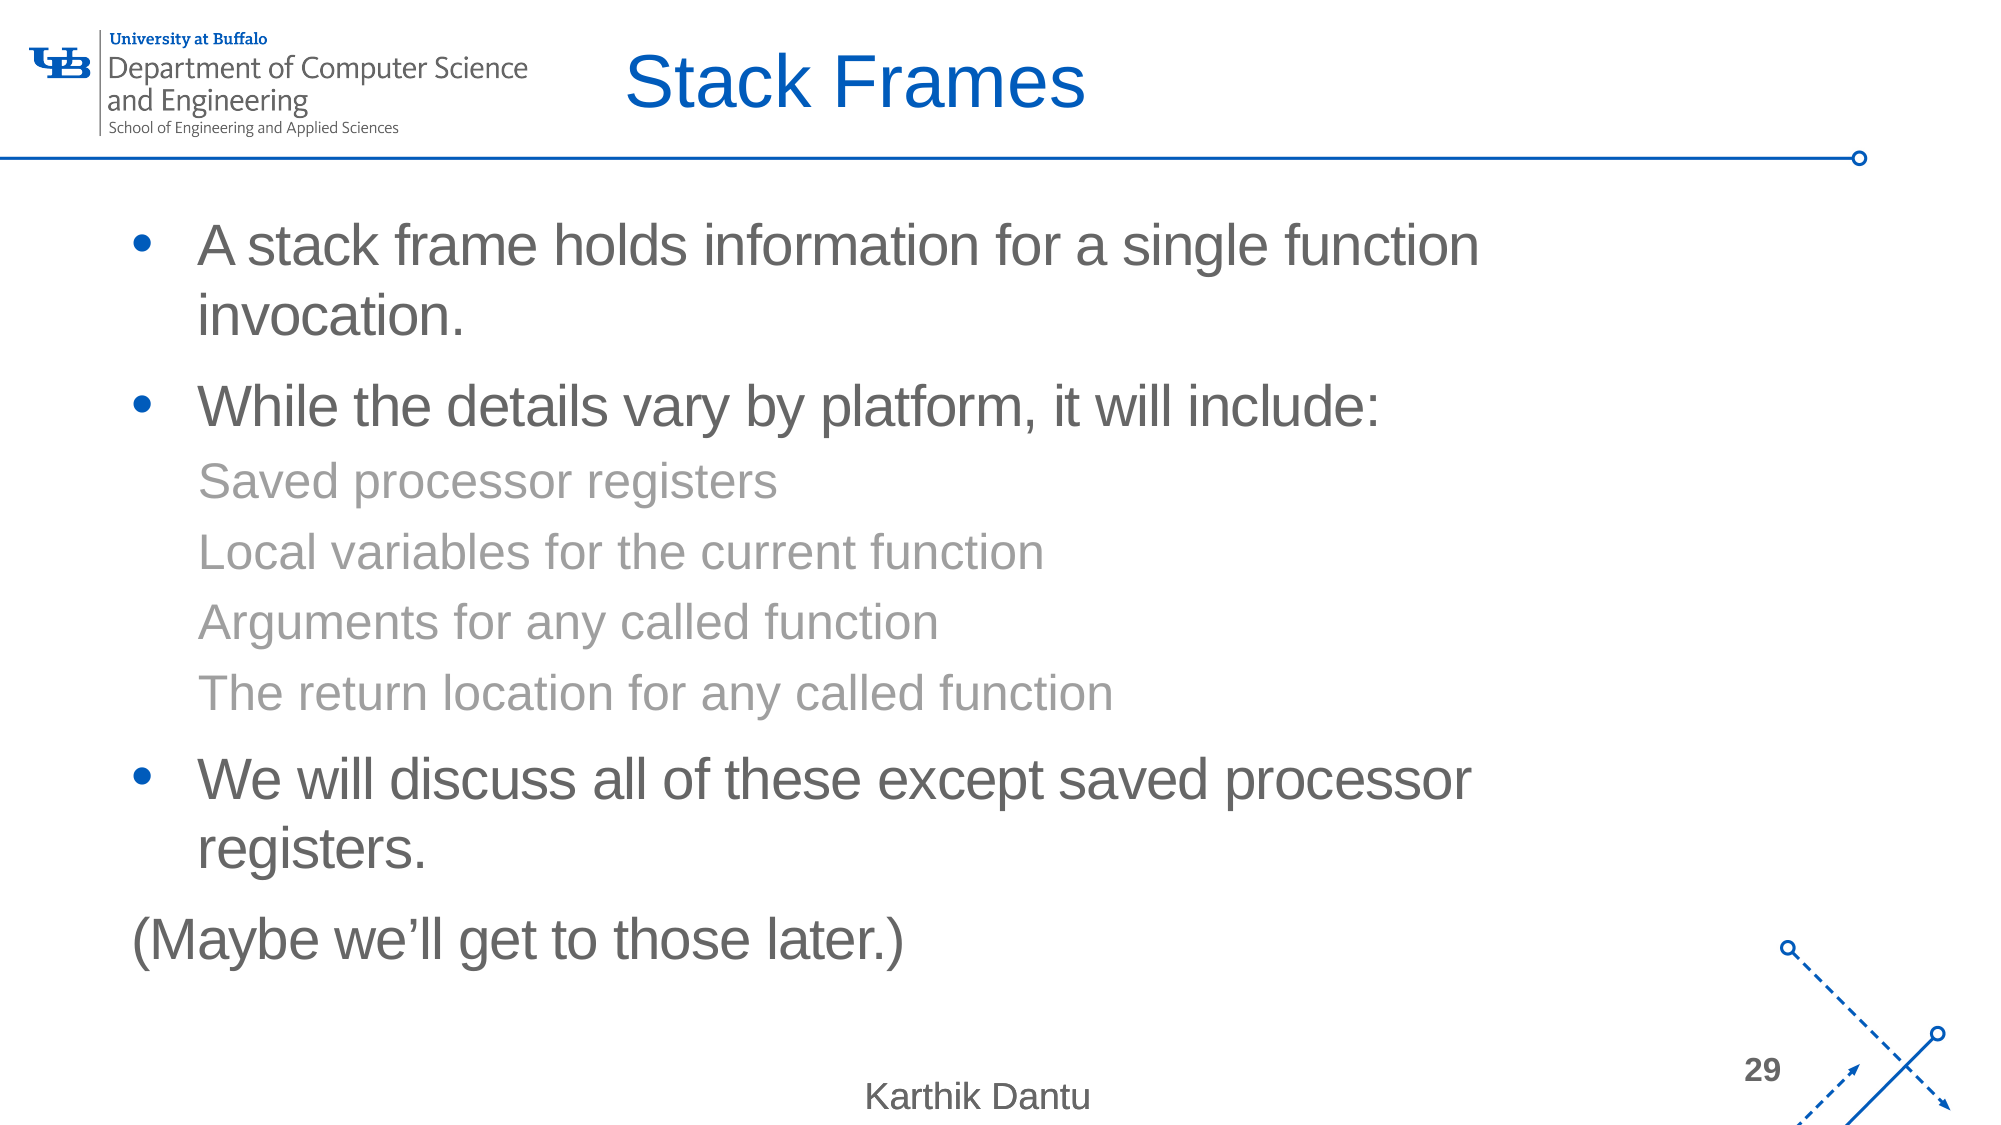

# Stack Frames
A stack frame holds information for a single function invocation.
While the details vary by platform, it will include:
Saved processor registers
Local variables for the current function
Arguments for any called function
The return location for any called function
We will discuss all of these except saved processor registers.
(Maybe we’ll get to those later.)